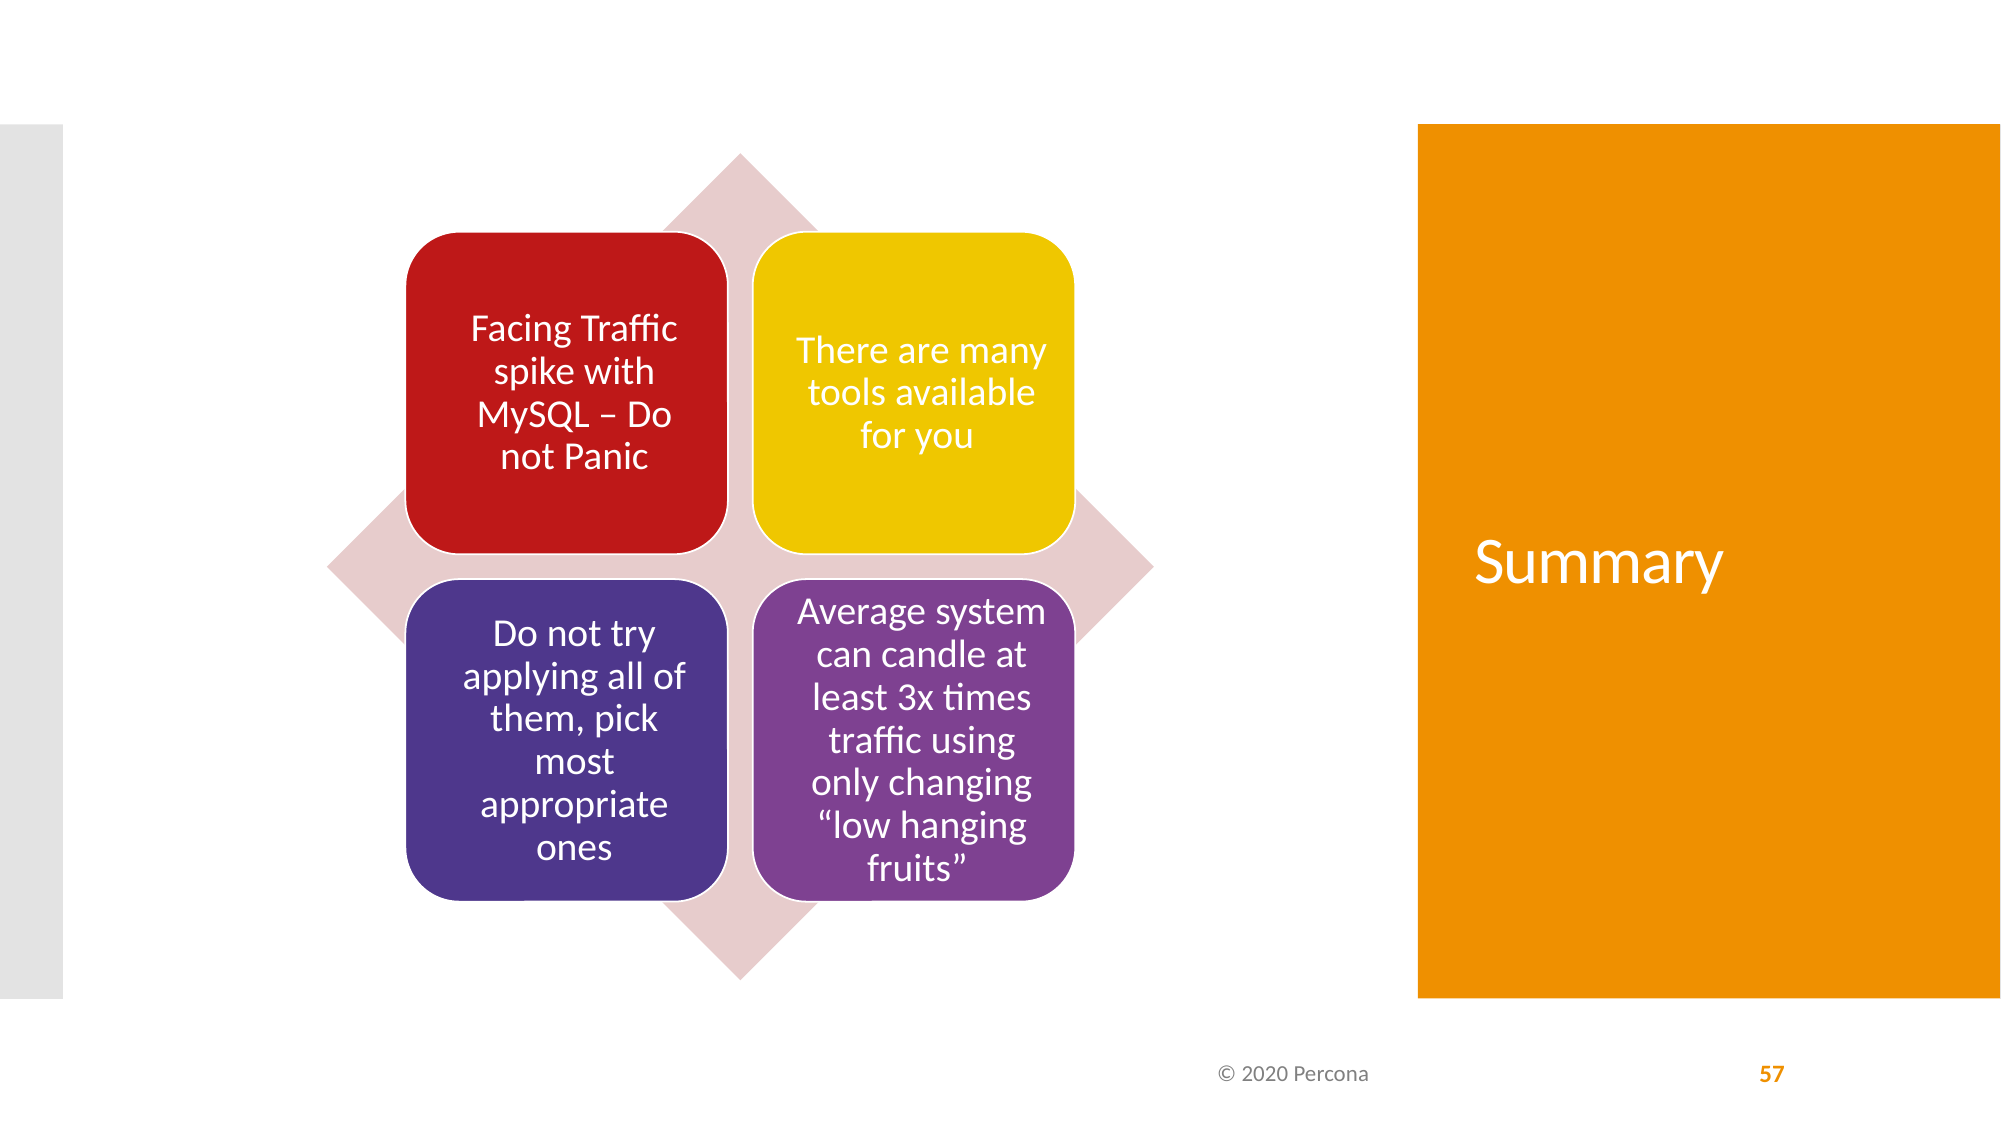

Facing Traffic spike with MySQL – Do not Panic
There are many tools available for you
Do not try applying all of them, pick most appropriate ones
Average system can candle at least 3x times traffic using only changing “low hanging fruits”
# Summary
© 2020 Percona
57